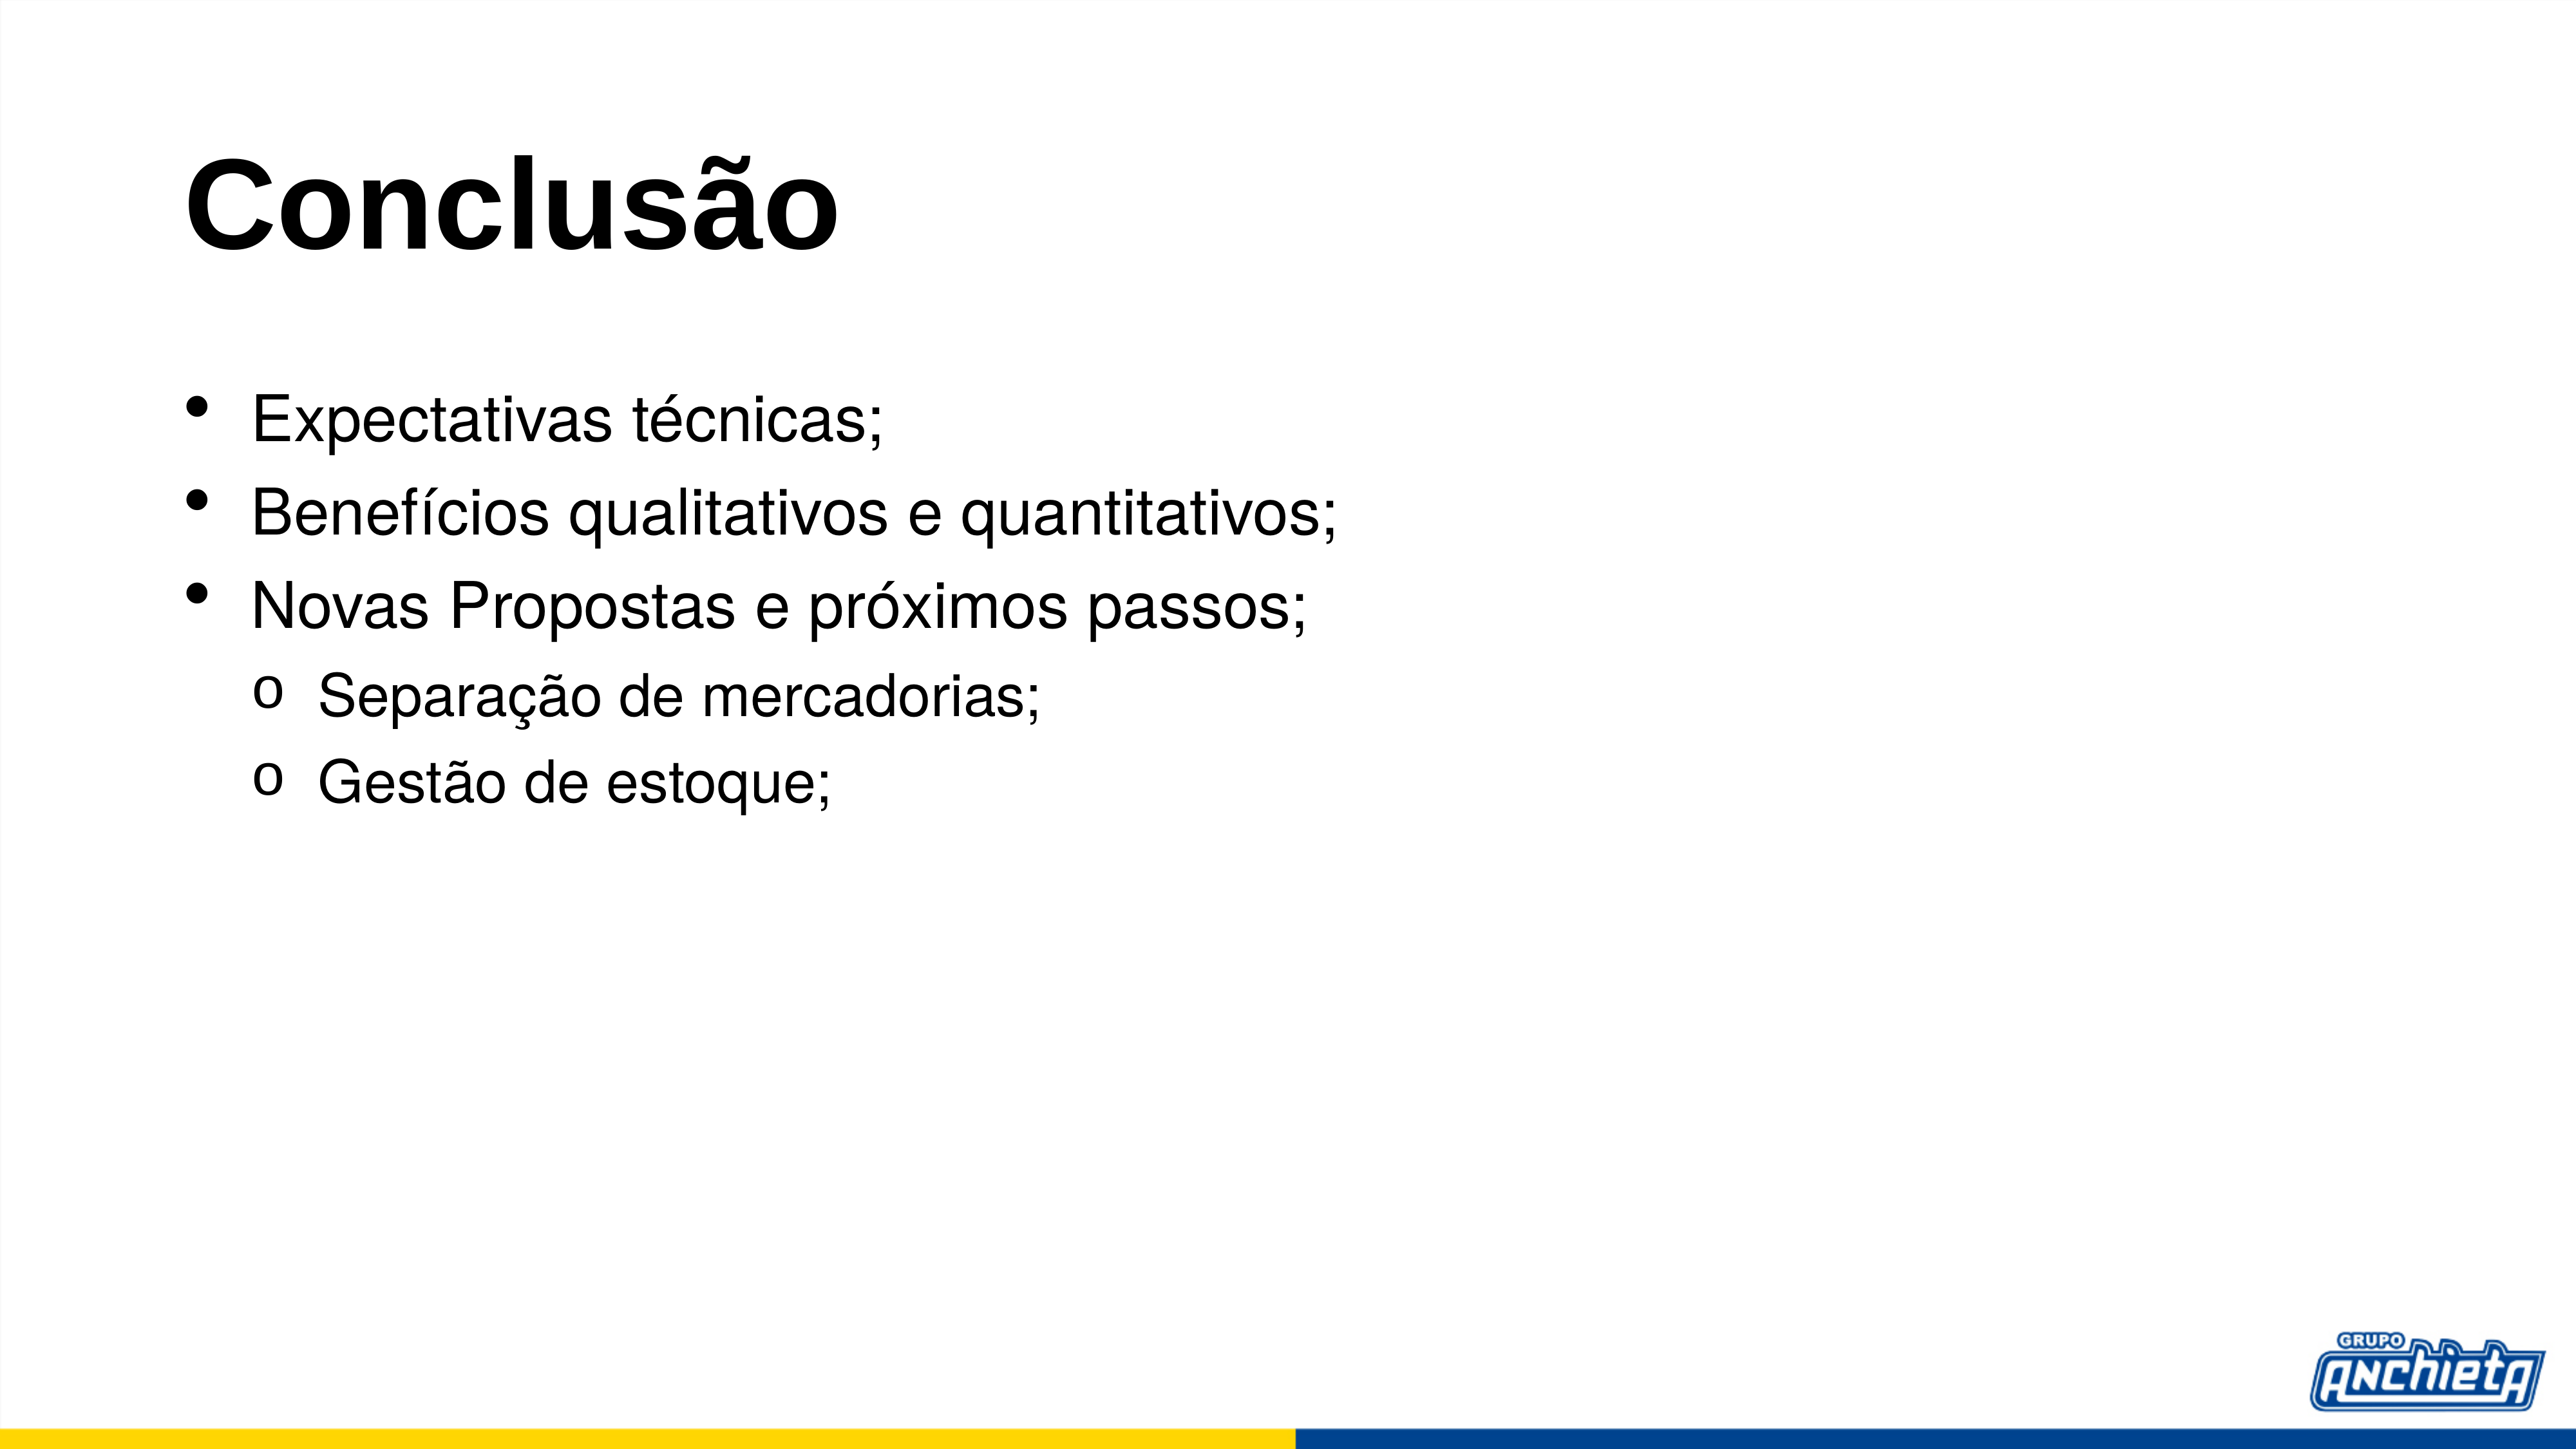

# Conclusão
Expectativas técnicas;
Benefícios qualitativos e quantitativos;
Novas Propostas e próximos passos;
Separação de mercadorias;
Gestão de estoque;